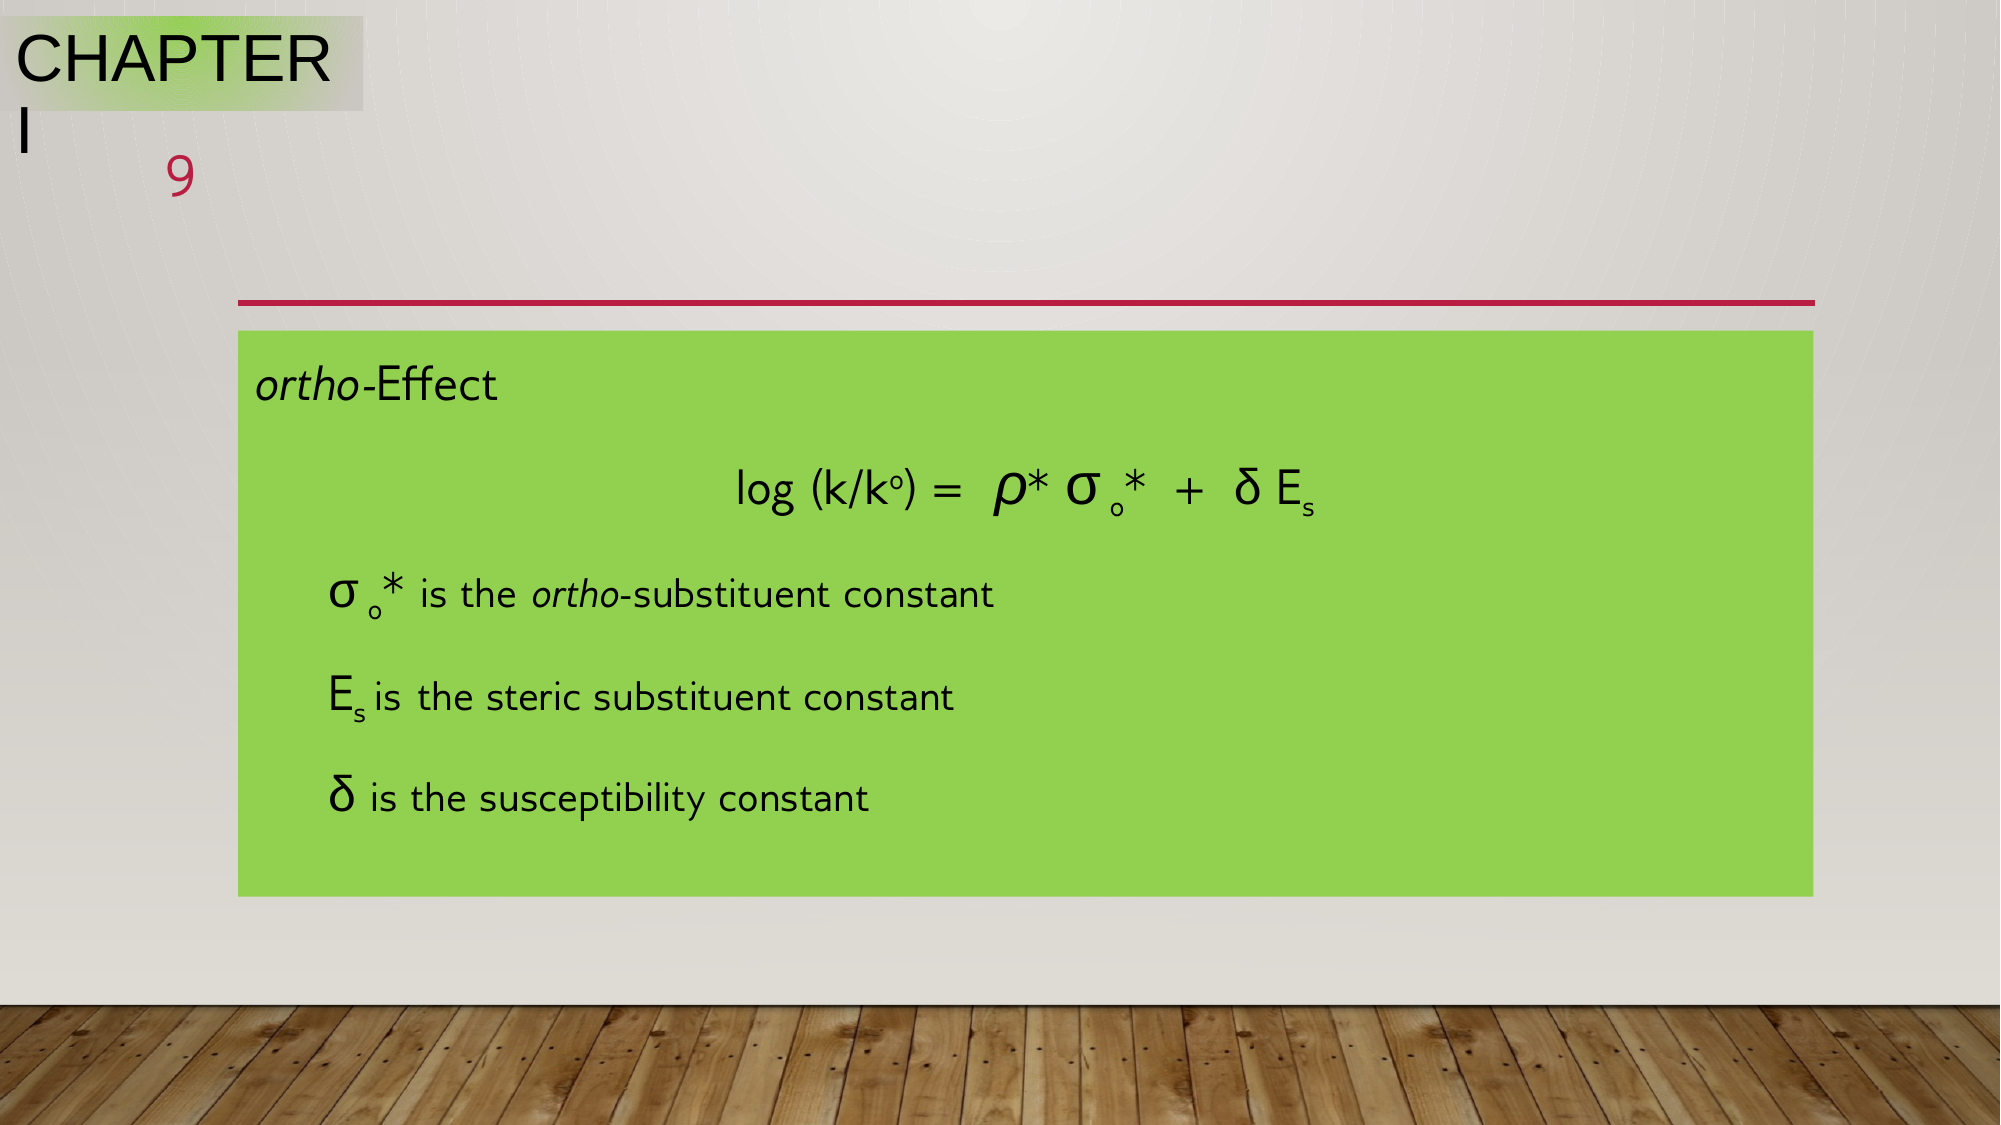

# CHAPTER I
9
ortho-Effect
log (k/ko) =  ρ* σ o*  +  δ Es
     σ o*  is the ortho-substituent constant
     Es is the steric substituent constant
     δ is the susceptibility constant